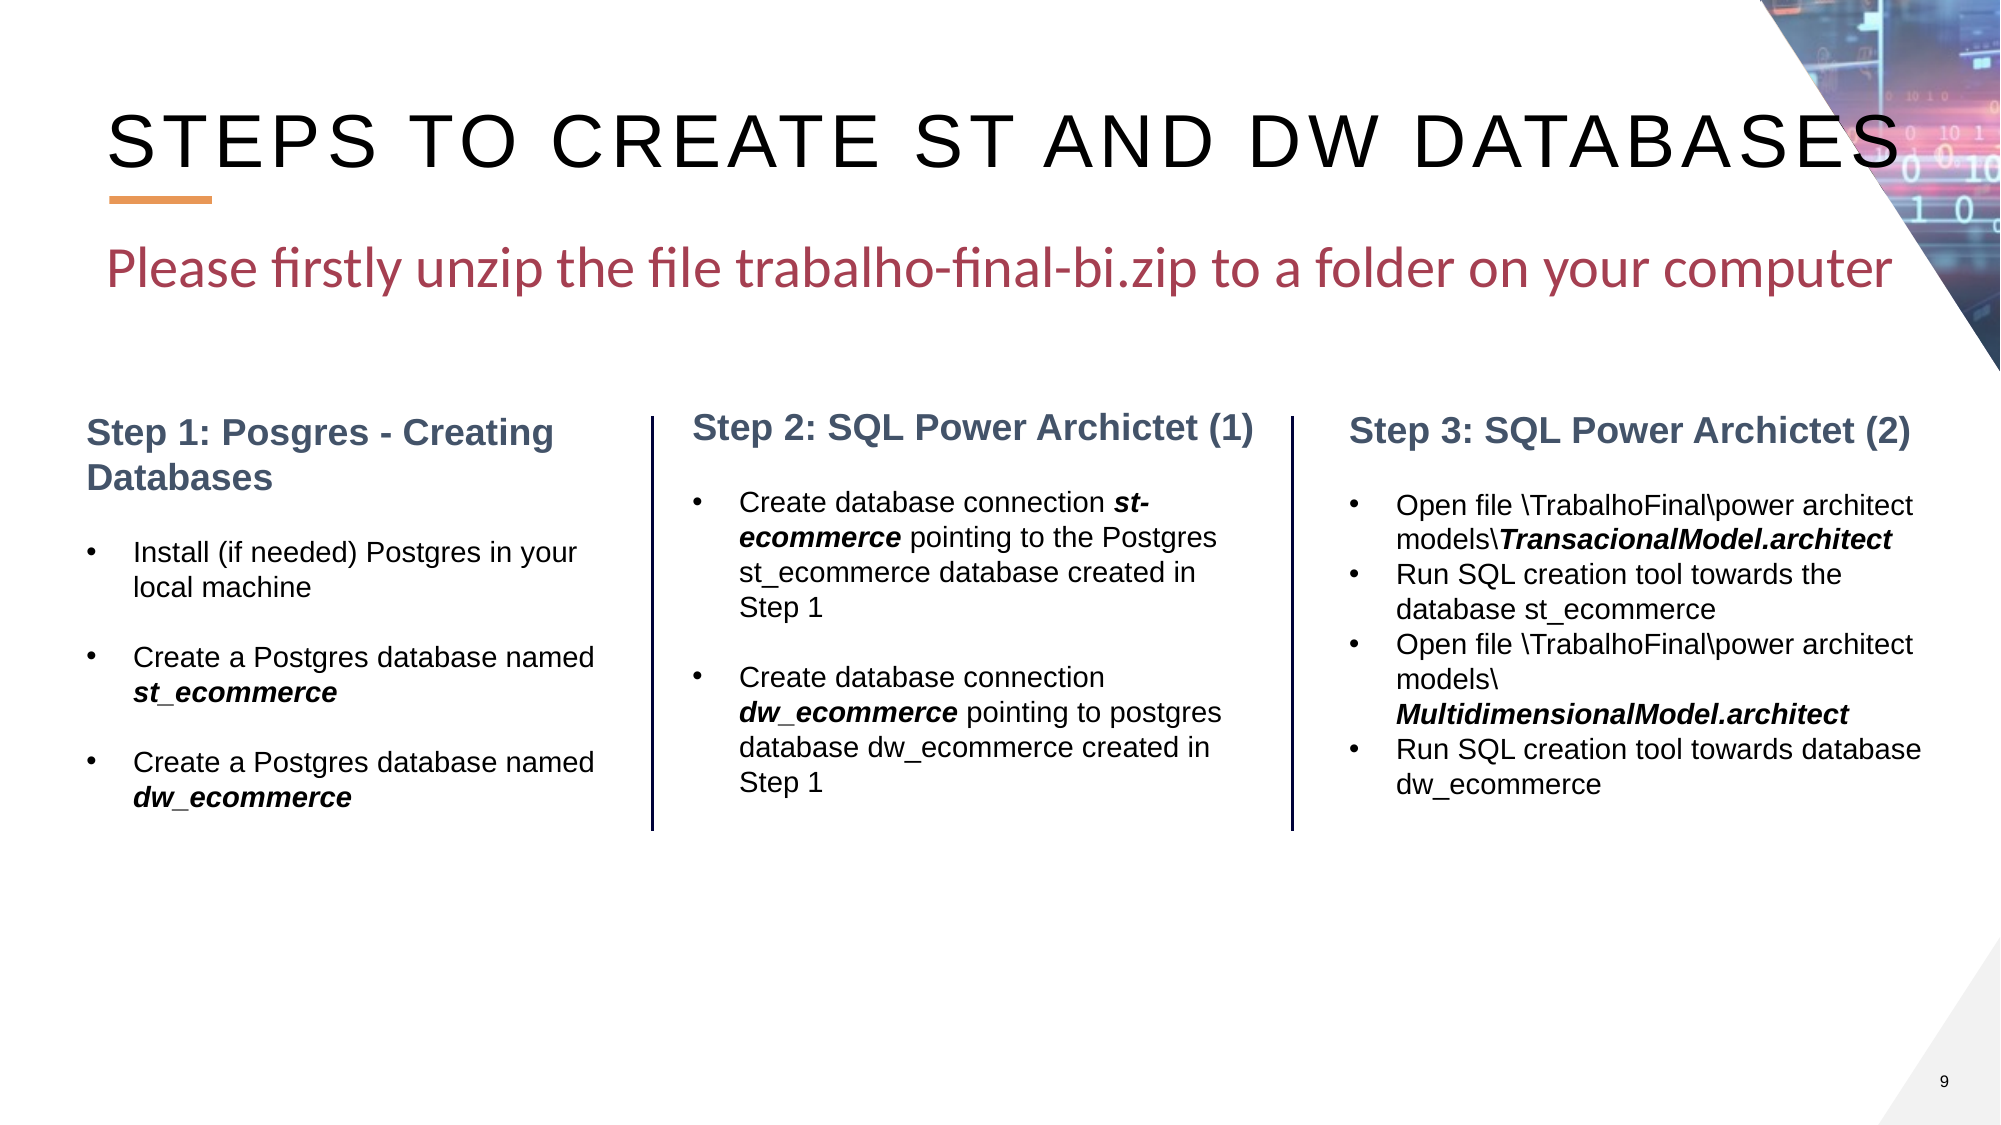

# Steps to Create ST and DW Databases
Please firstly unzip the file trabalho-final-bi.zip to a folder on your computer
Step 2: SQL Power Archictet (1)

Create database connection st-ecommerce pointing to the Postgres st_ecommerce database created in Step 1

Create database connection dw_ecommerce pointing to postgres database dw_ecommerce created in Step 1

Step 3: SQL Power Archictet (2)

Open file \TrabalhoFinal\power architect models\TransacionalModel.architect
Run SQL creation tool towards the database st_ecommerce
Open file \TrabalhoFinal\power architect models\MultidimensionalModel.architect
Run SQL creation tool towards database dw_ecommerce
Step 1: Posgres - Creating Databases

Install (if needed) Postgres in your local machine

Create a Postgres database named st_ecommerce

Create a Postgres database named dw_ecommerce